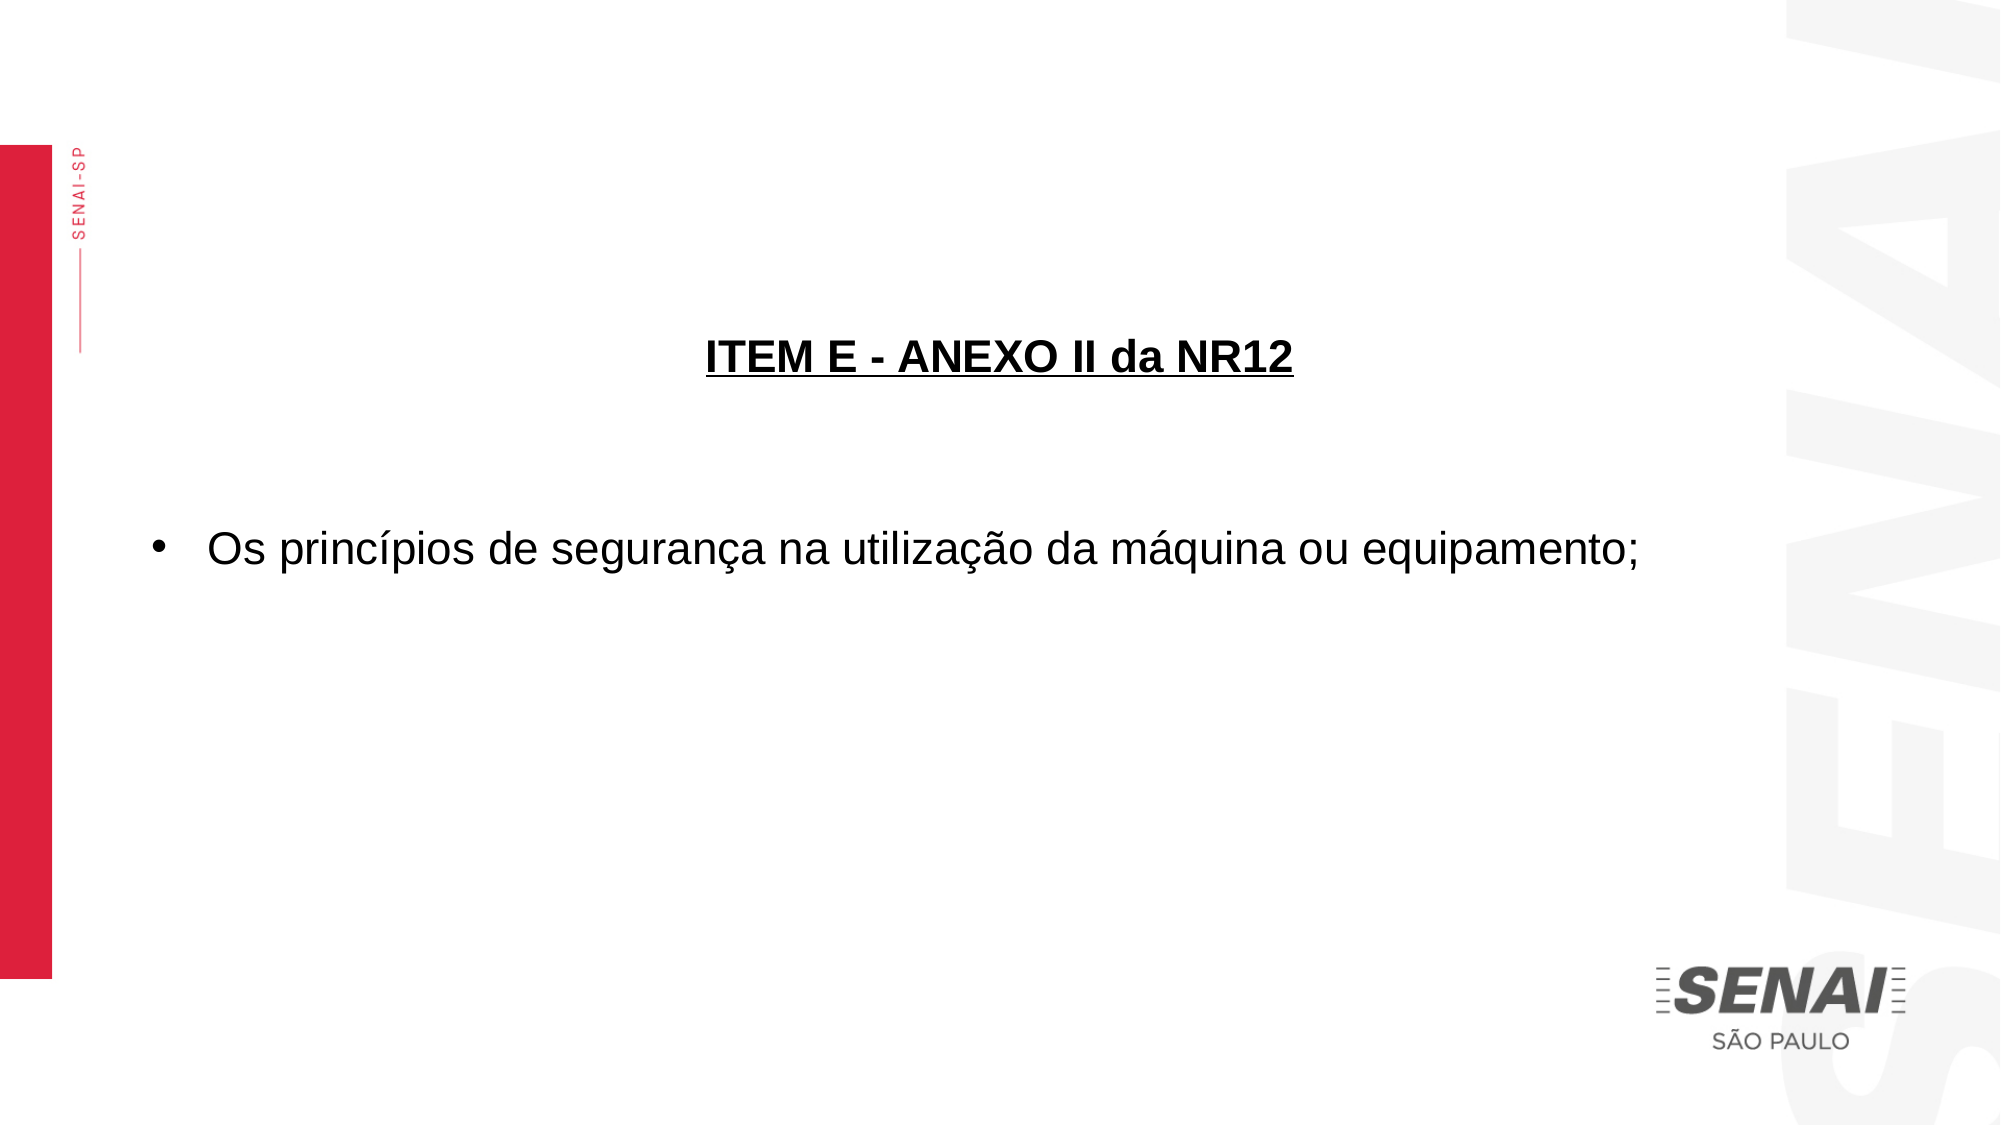

ITEM E - ANEXO II da NR12

Os princípios de segurança na utilização da máquina ou equipamento;